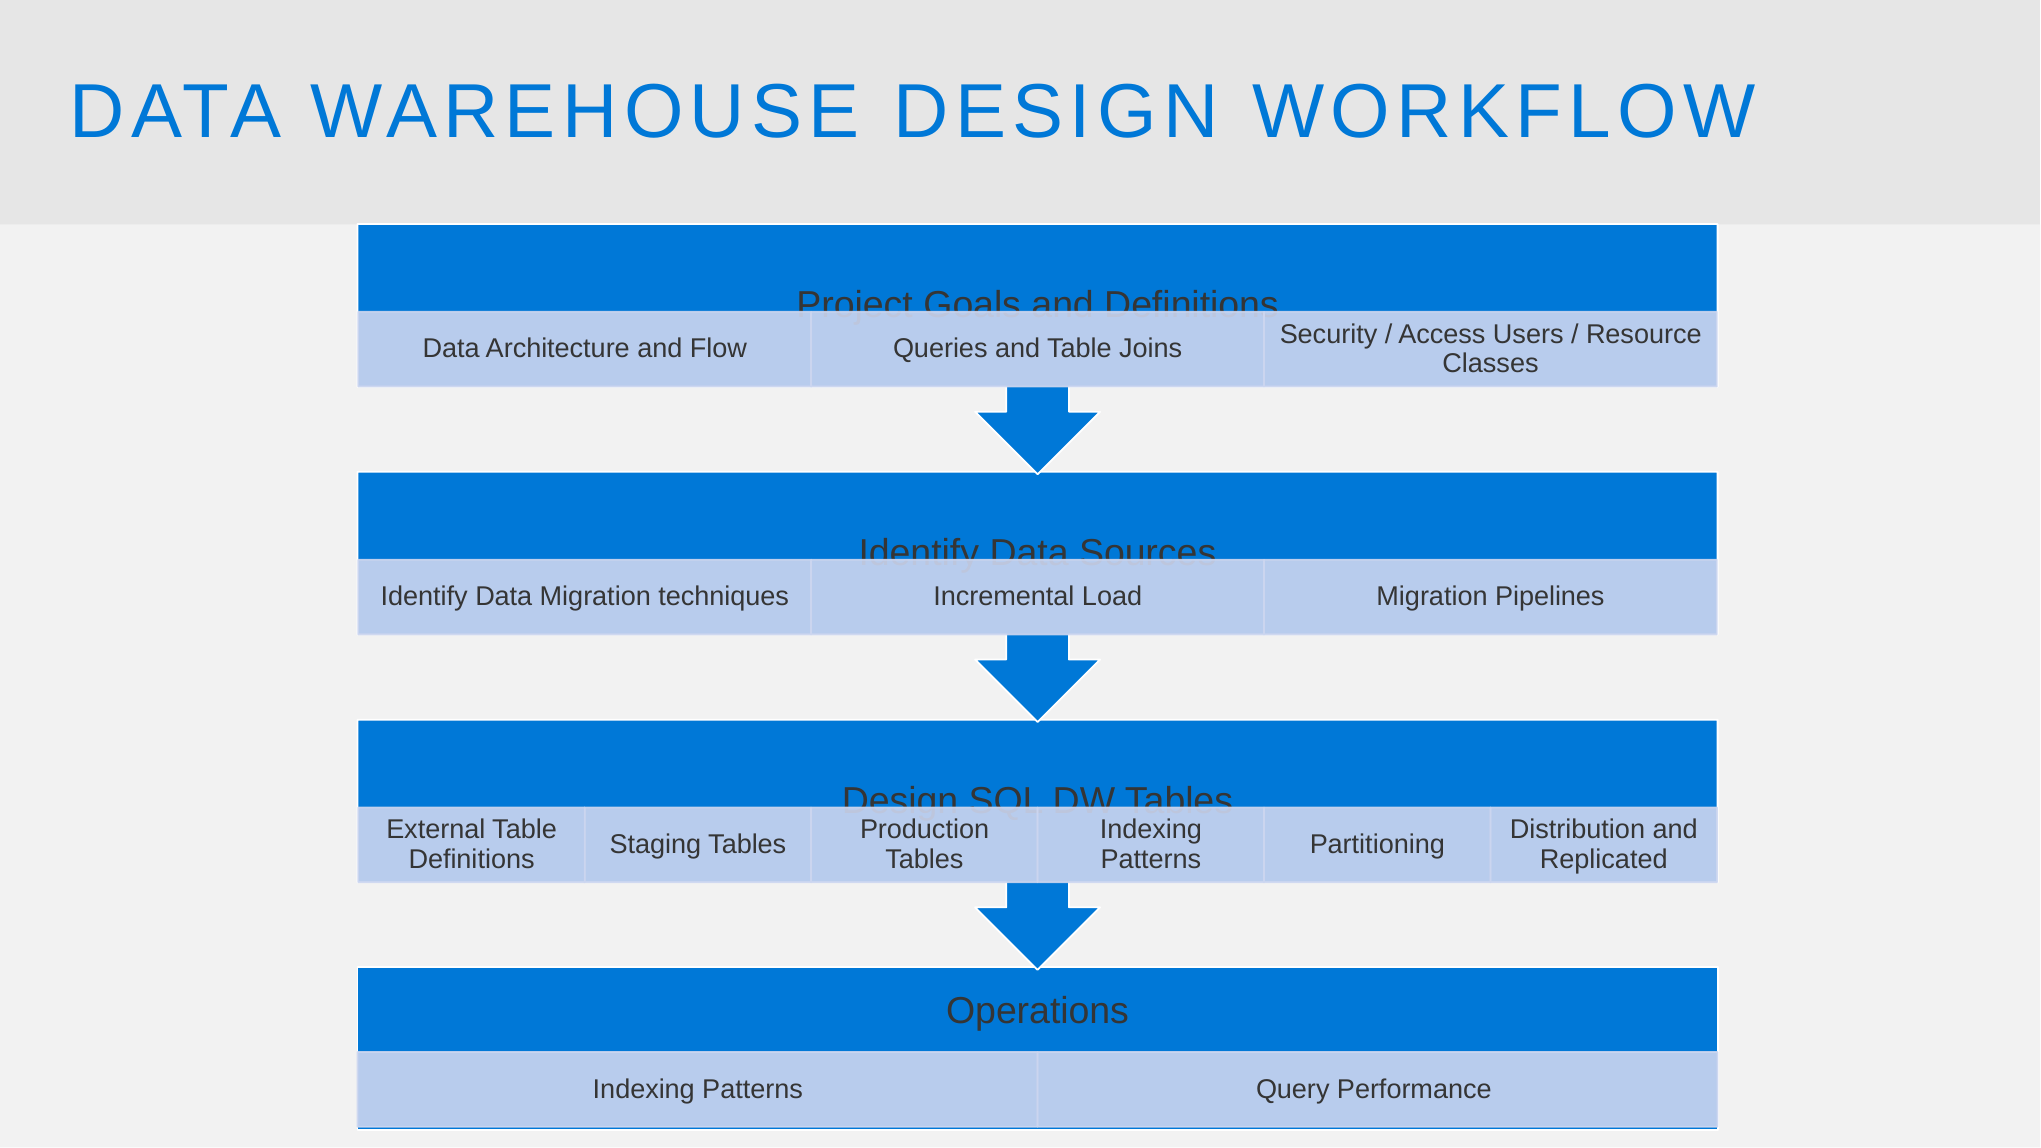

Data Warehouse Design workflow
Operations
Indexing Patterns
Query Performance
Design SQL DW Tables
External Table Definitions
Staging Tables
Production Tables
Indexing Patterns
Partitioning
Distribution and Replicated
Identify Data Sources
Identify Data Migration techniques
Incremental Load
Migration Pipelines
Project Goals and Definitions
Data Architecture and Flow
Queries and Table Joins
Security / Access Users / Resource Classes